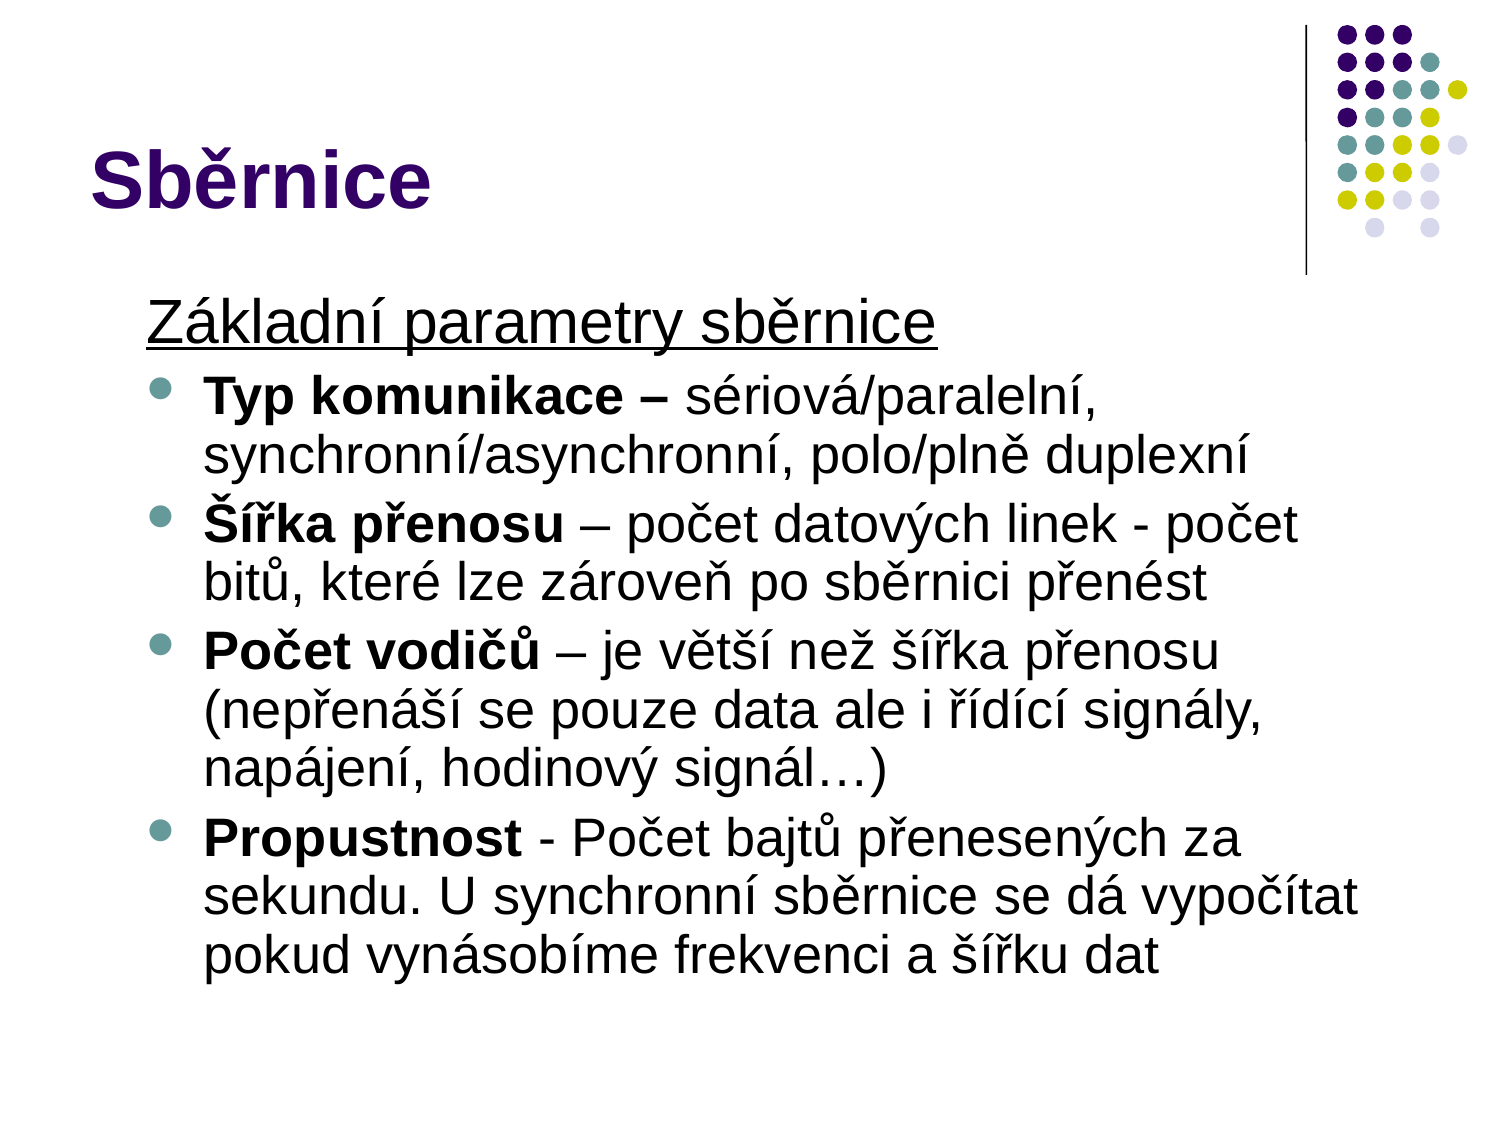

# Sběrnice
Základní parametry sběrnice
Typ komunikace – sériová/paralelní, synchronní/asynchronní, polo/plně duplexní
Šířka přenosu – počet datových linek - počet bitů, které lze zároveň po sběrnici přenést
Počet vodičů – je větší než šířka přenosu (nepřenáší se pouze data ale i řídící signály, napájení, hodinový signál…)
Propustnost - Počet bajtů přenesených za sekundu. U synchronní sběrnice se dá vypočítat pokud vynásobíme frekvenci a šířku dat